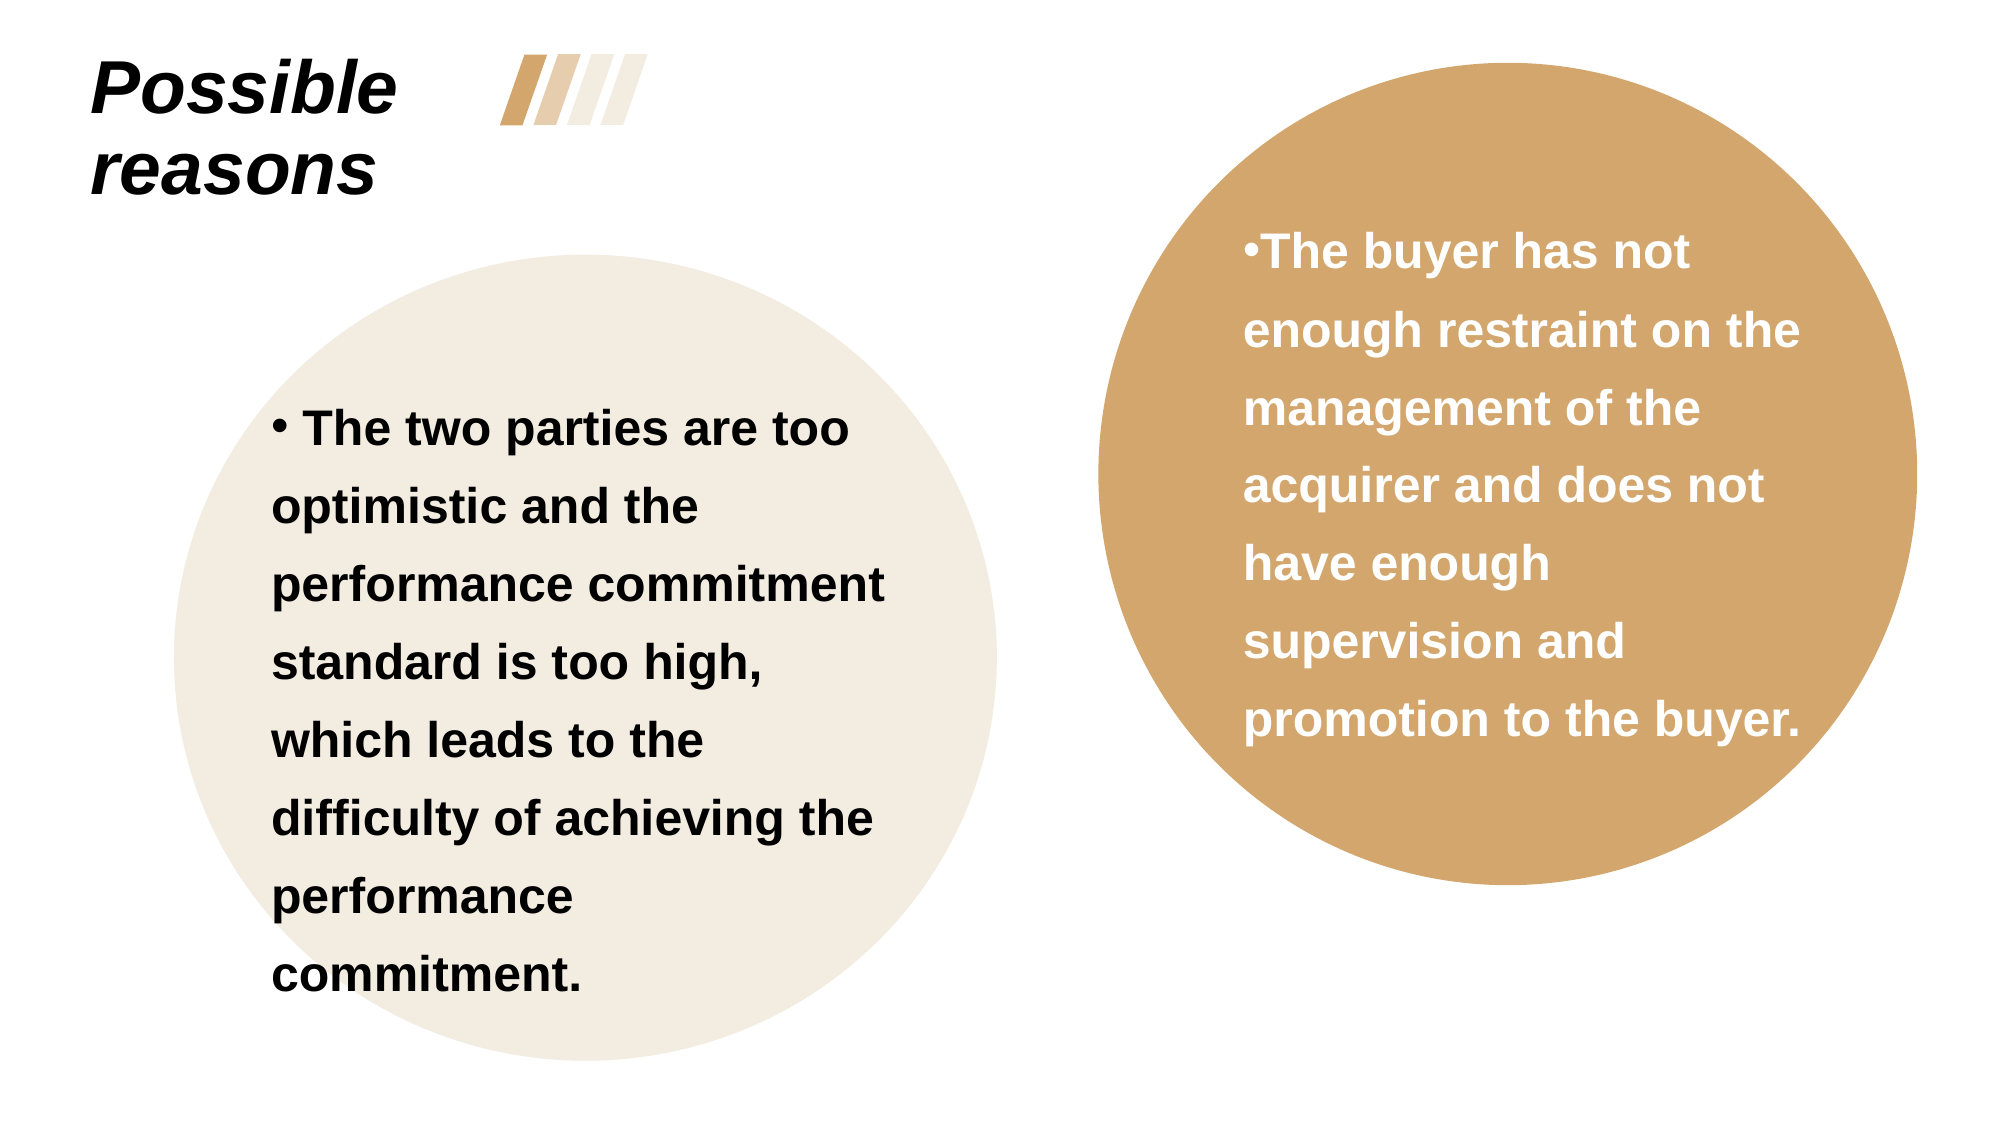

Possible reasons

The buyer has not enough restraint on the management of the acquirer and does not have enough supervision and promotion to the buyer.

 The two parties are too optimistic and the performance commitment standard is too high, which leads to the difficulty of achieving the performance commitment.